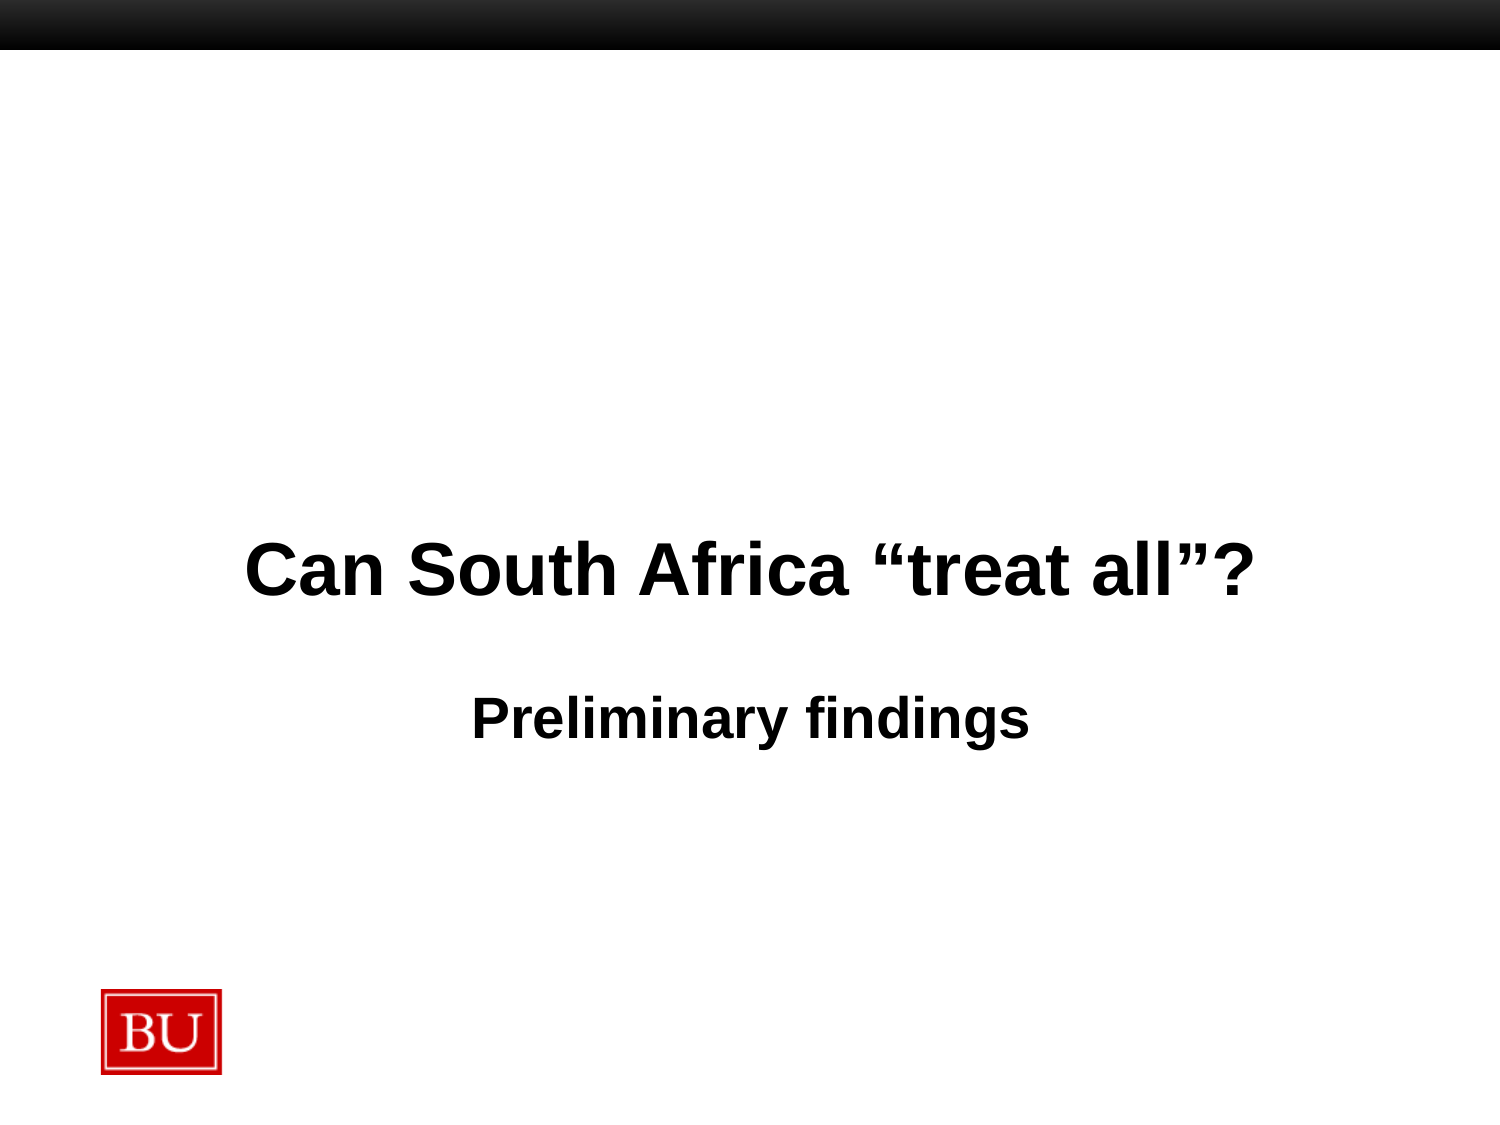

# Can South Africa “treat all”? Preliminary findings